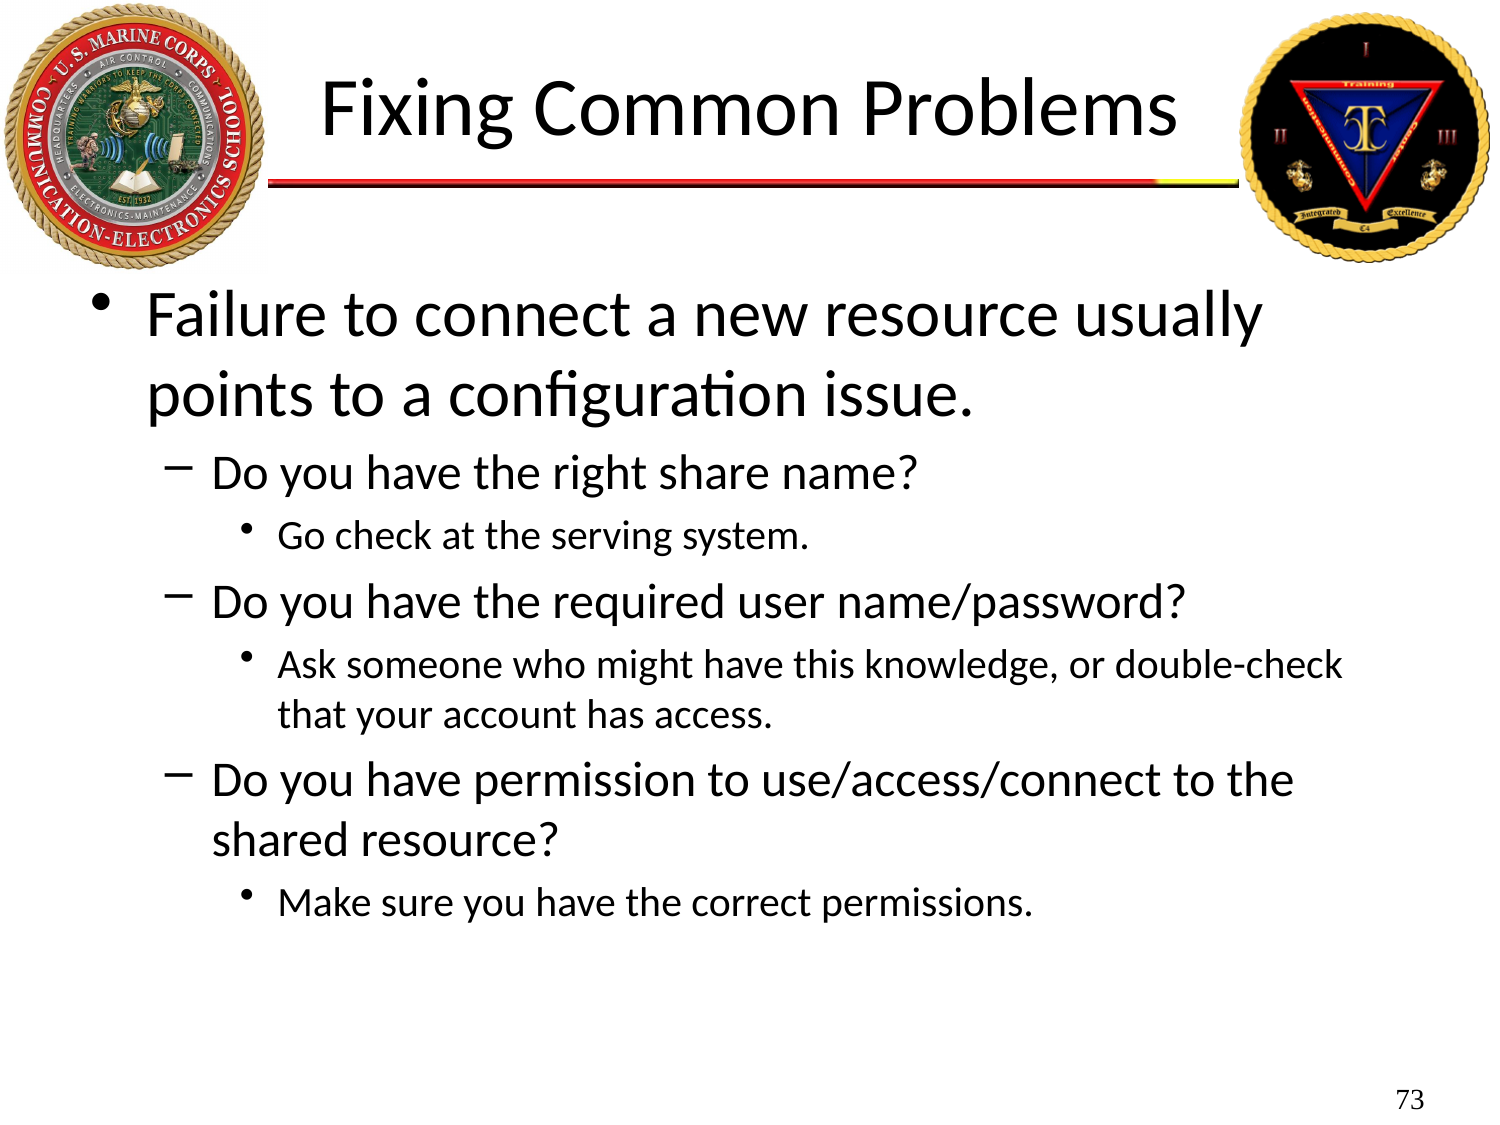

# Fixing Common Problems
Failure to connect a new resource usually points to a configuration issue.
Do you have the right share name?
Go check at the serving system.
Do you have the required user name/password?
Ask someone who might have this knowledge, or double-check that your account has access.
Do you have permission to use/access/connect to the shared resource?
Make sure you have the correct permissions.